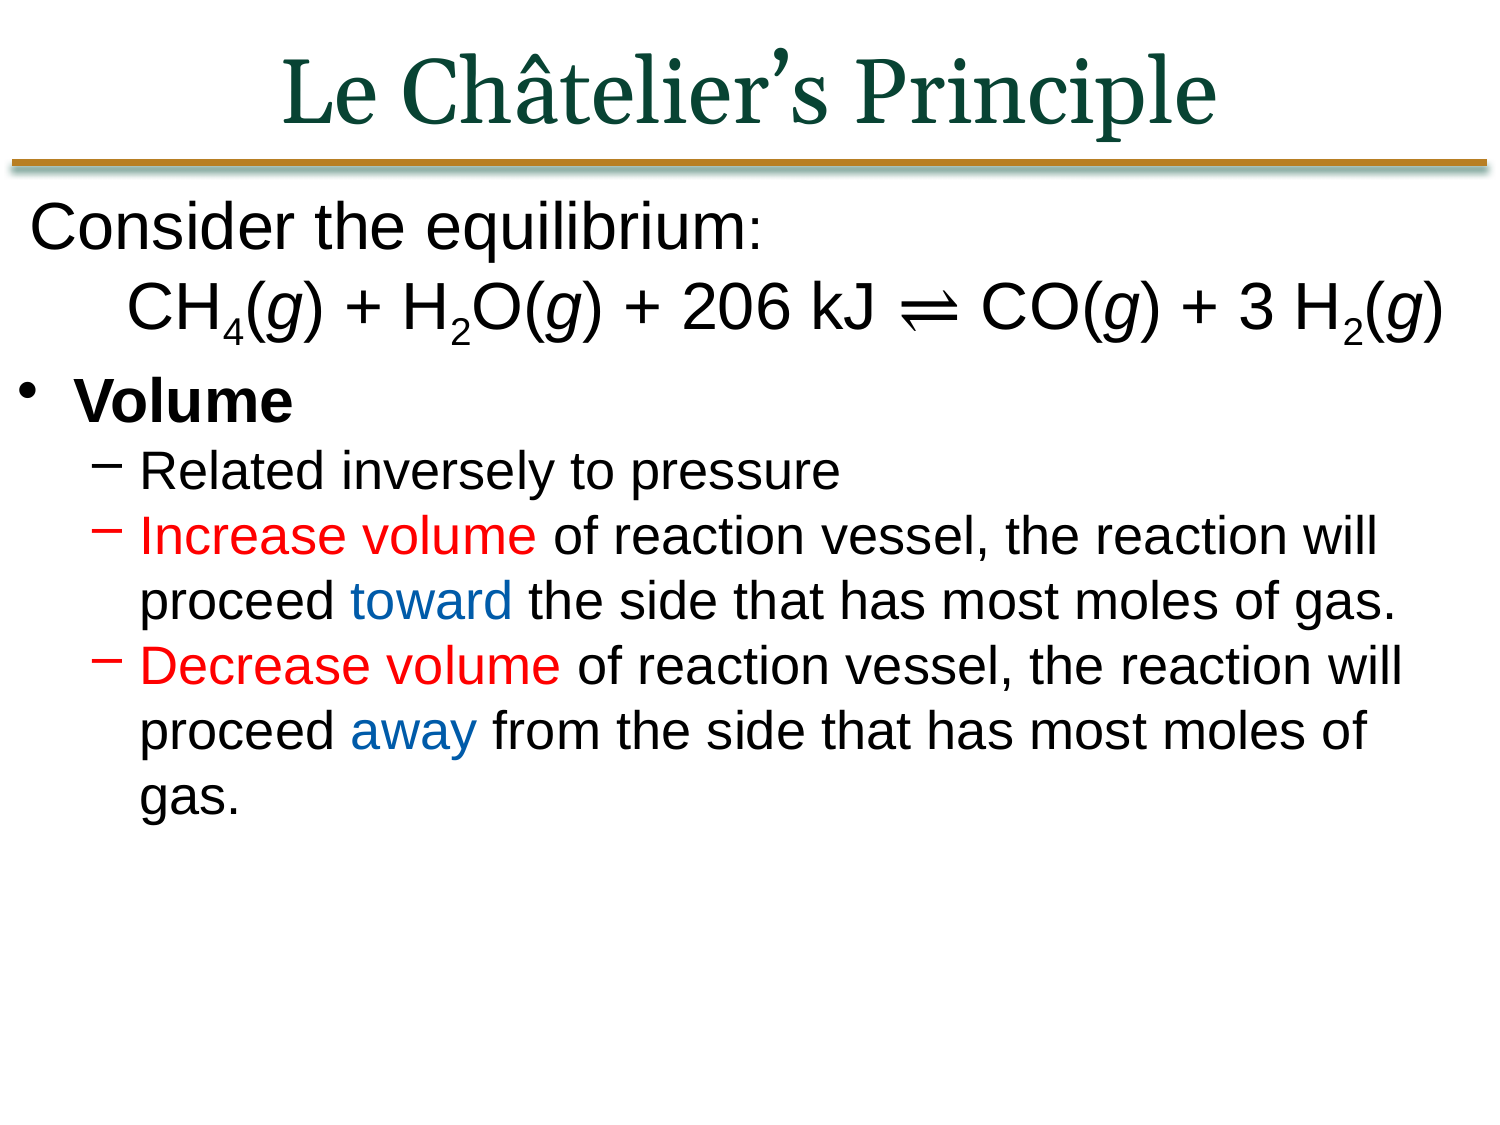

Le Châtelier’s Principle
# Consider the equilibrium: CH4(g) + H2O(g) + 206 kJ ⇌ CO(g) + 3 H2(g)

Volume
Related inversely to pressure
Increase volume of reaction vessel, the reaction will proceed toward the side that has most moles of gas.
Decrease volume of reaction vessel, the reaction will proceed away from the side that has most moles of gas.